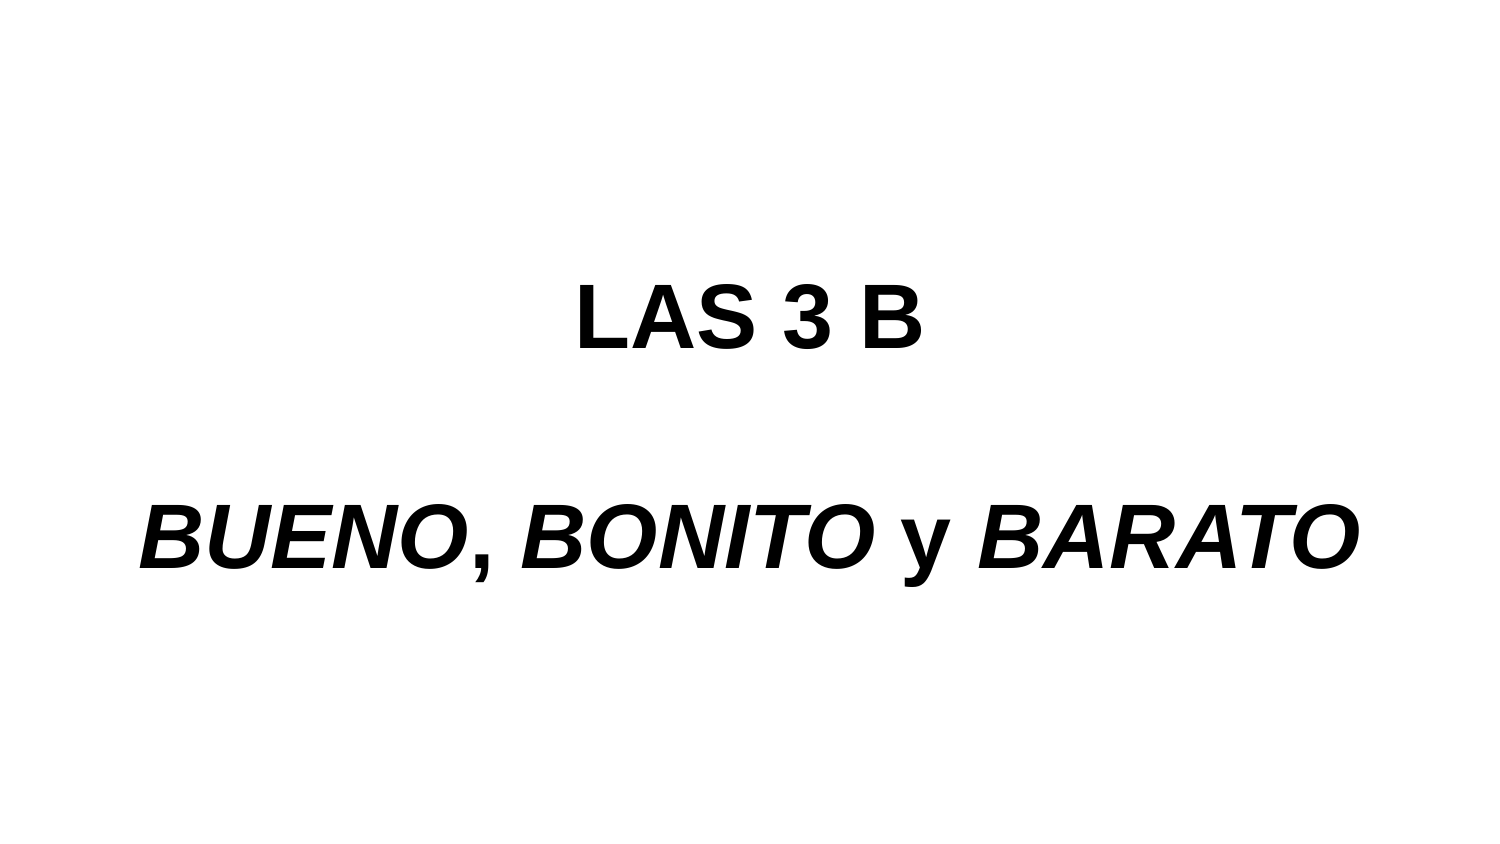

# LAS 3 B

BUENO, BONITO y BARATO